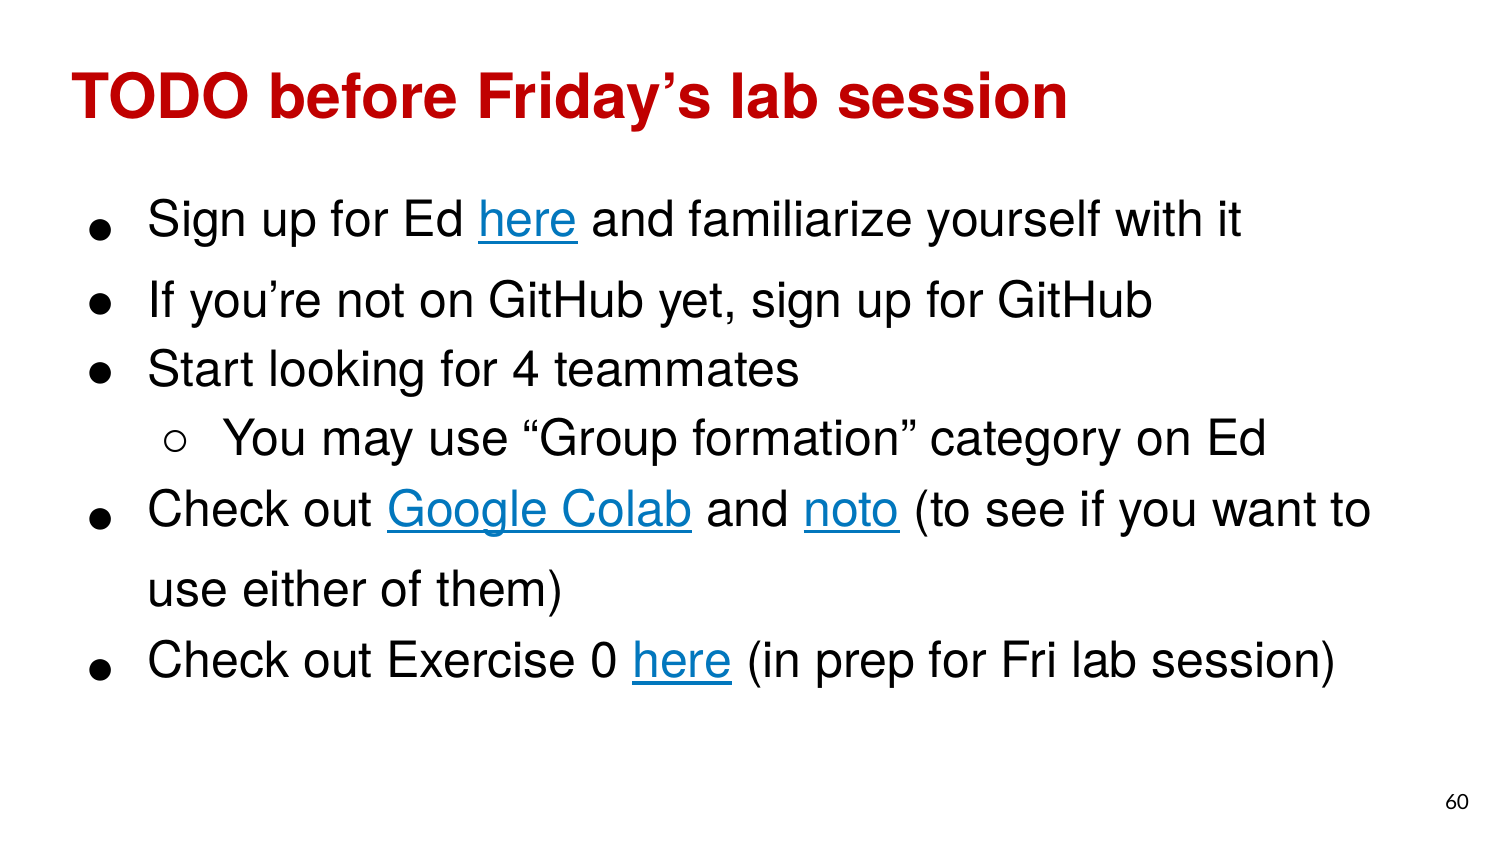

# TODO before Friday’s lab session
Sign up for Ed here and familiarize yourself with it
If you’re not on GitHub yet, sign up for GitHub
Start looking for 4 teammates
You may use “Group formation” category on Ed
Check out Google Colab and noto (to see if you want to use either of them)
Check out Exercise 0 here (in prep for Fri lab session)

60